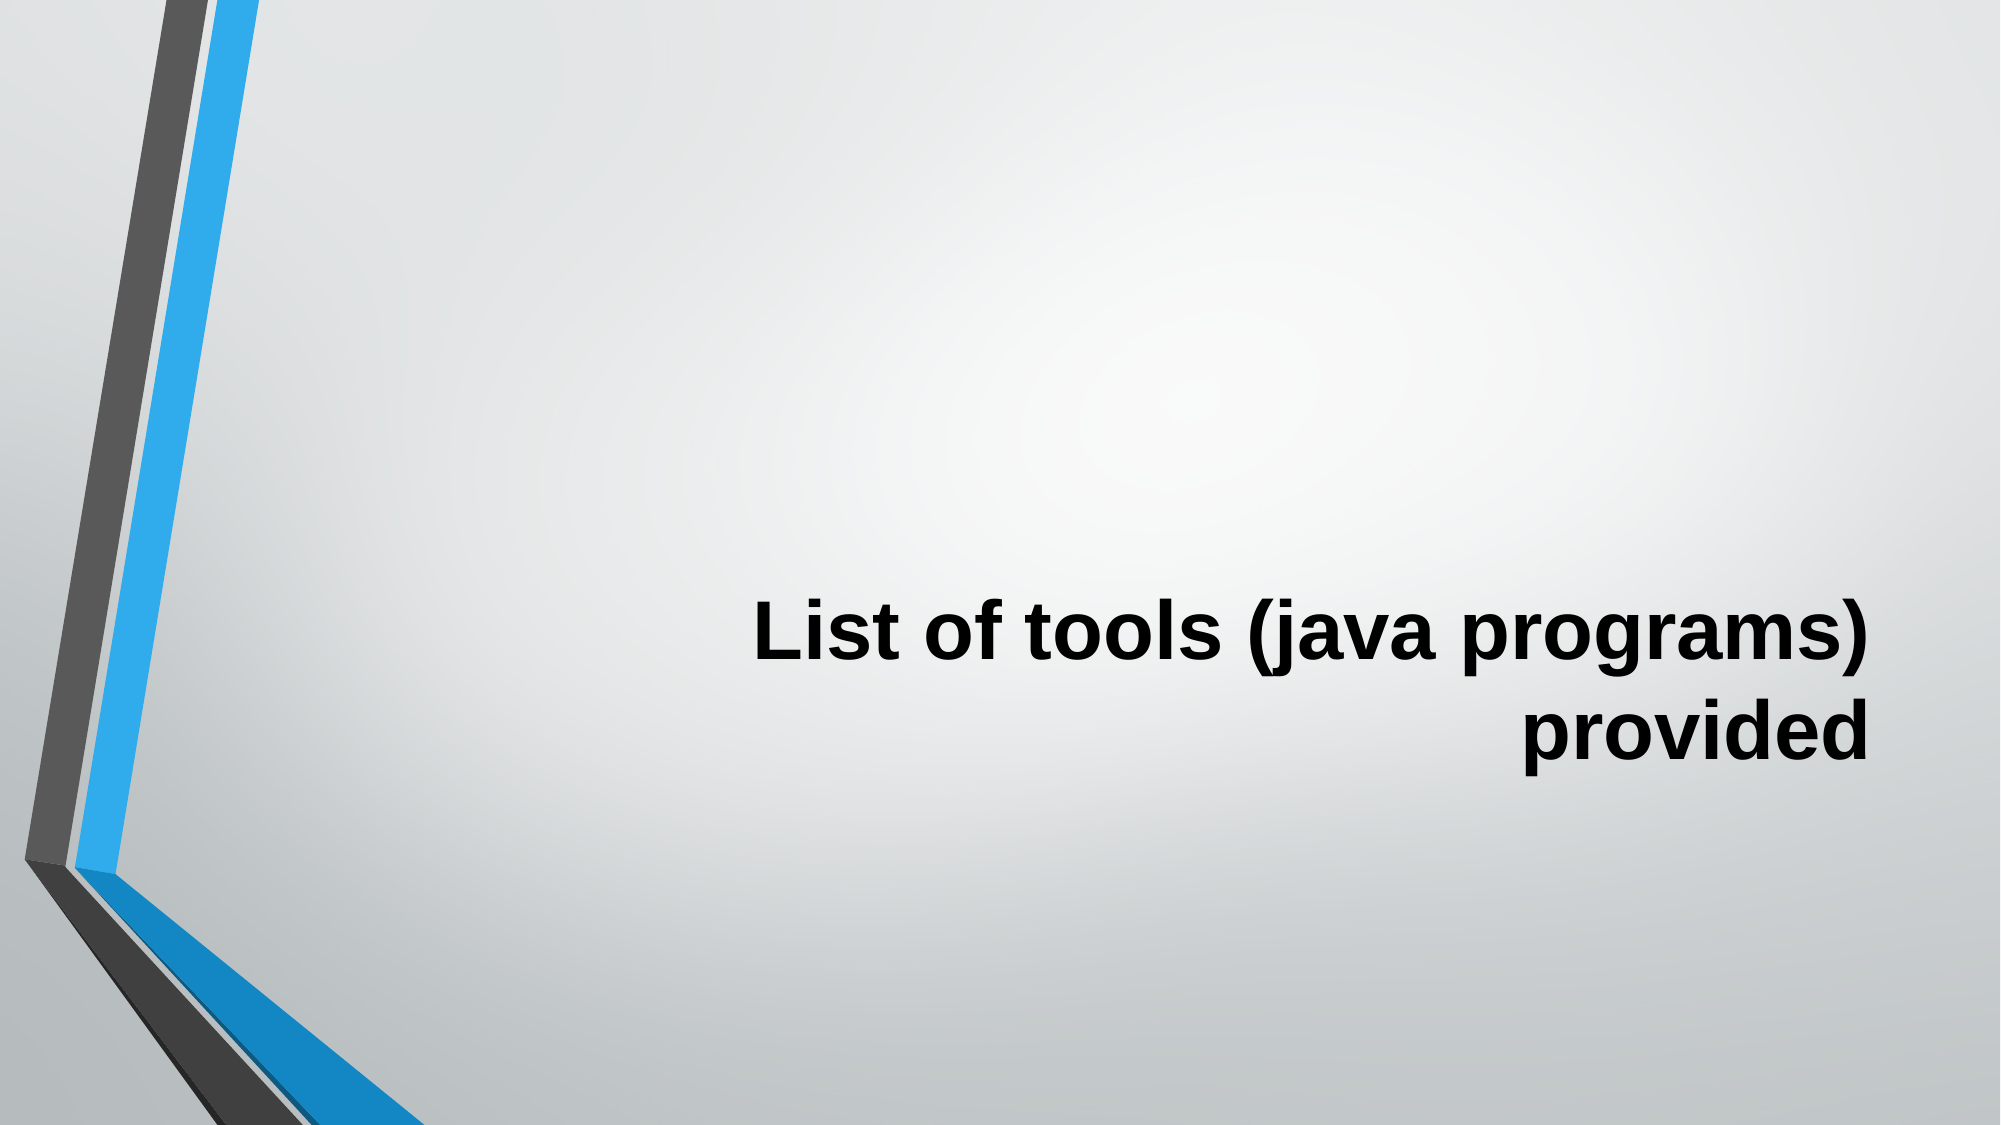

# List of tools (java programs) provided